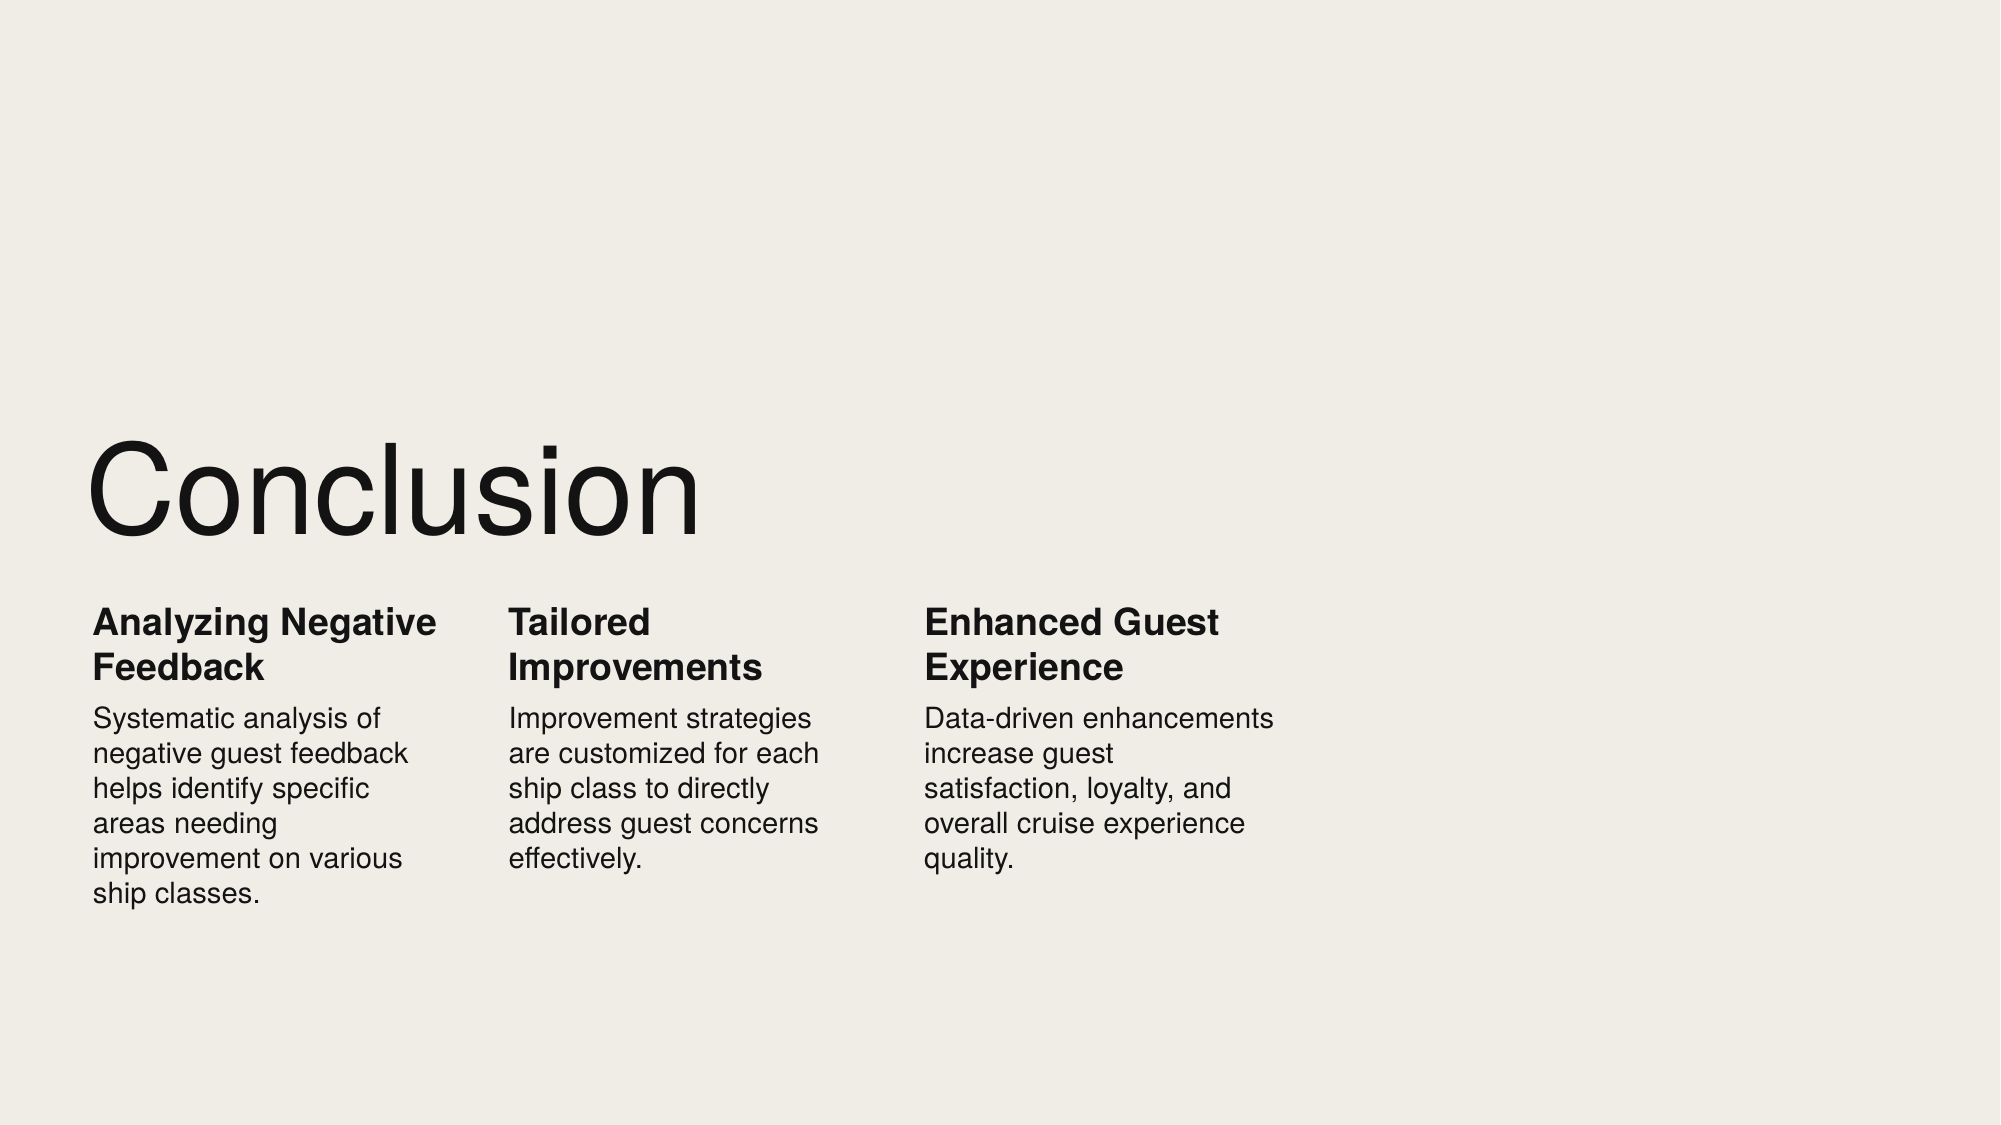

# Conclusion
Analyzing Negative Feedback
Systematic analysis of negative guest feedback helps identify specific areas needing improvement on various ship classes.
Tailored Improvements
Improvement strategies are customized for each ship class to directly address guest concerns effectively.
Enhanced Guest Experience
Data-driven enhancements increase guest satisfaction, loyalty, and overall cruise experience quality.